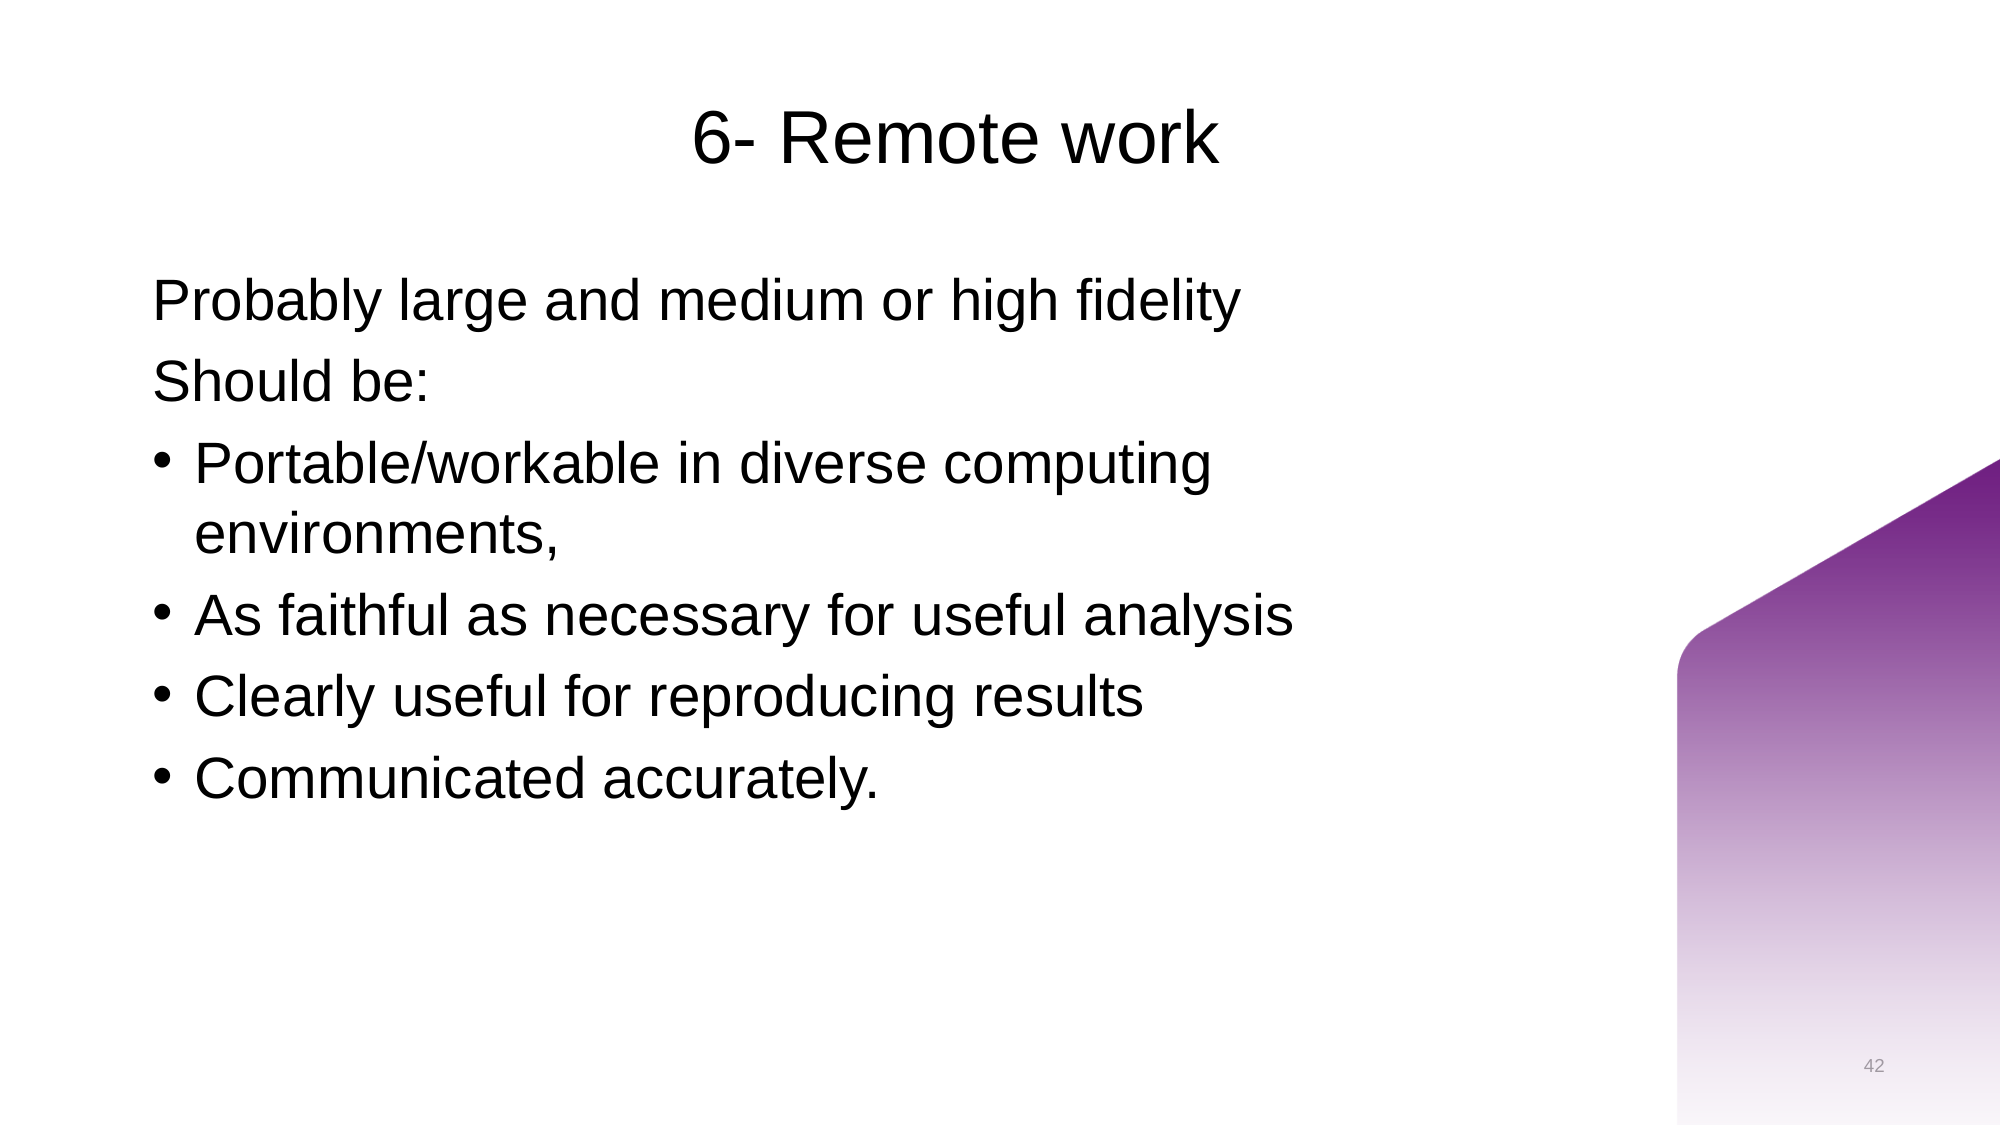

# 6- Remote work
Probably large and medium or high fidelity
Should be:
Portable/workable in diverse computing environments,
As faithful as necessary for useful analysis
Clearly useful for reproducing results
Communicated accurately.
42